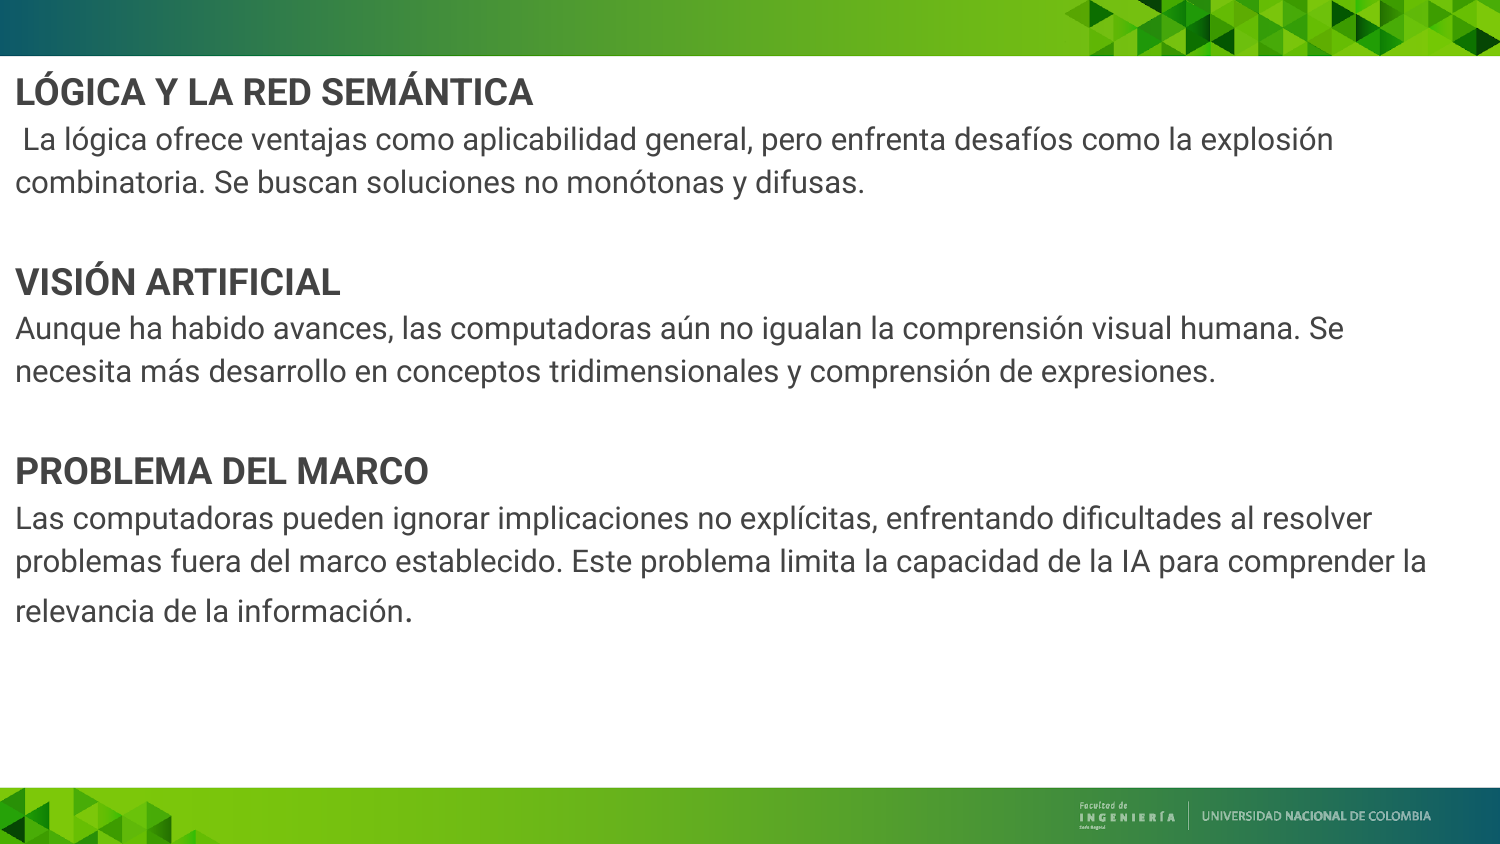

LÓGICA Y LA RED SEMÁNTICA
 La lógica ofrece ventajas como aplicabilidad general, pero enfrenta desafíos como la explosión combinatoria. Se buscan soluciones no monótonas y difusas.

VISIÓN ARTIFICIAL
Aunque ha habido avances, las computadoras aún no igualan la comprensión visual humana. Se necesita más desarrollo en conceptos tridimensionales y comprensión de expresiones.

PROBLEMA DEL MARCO
Las computadoras pueden ignorar implicaciones no explícitas, enfrentando dificultades al resolver problemas fuera del marco establecido. Este problema limita la capacidad de la IA para comprender la relevancia de la información.